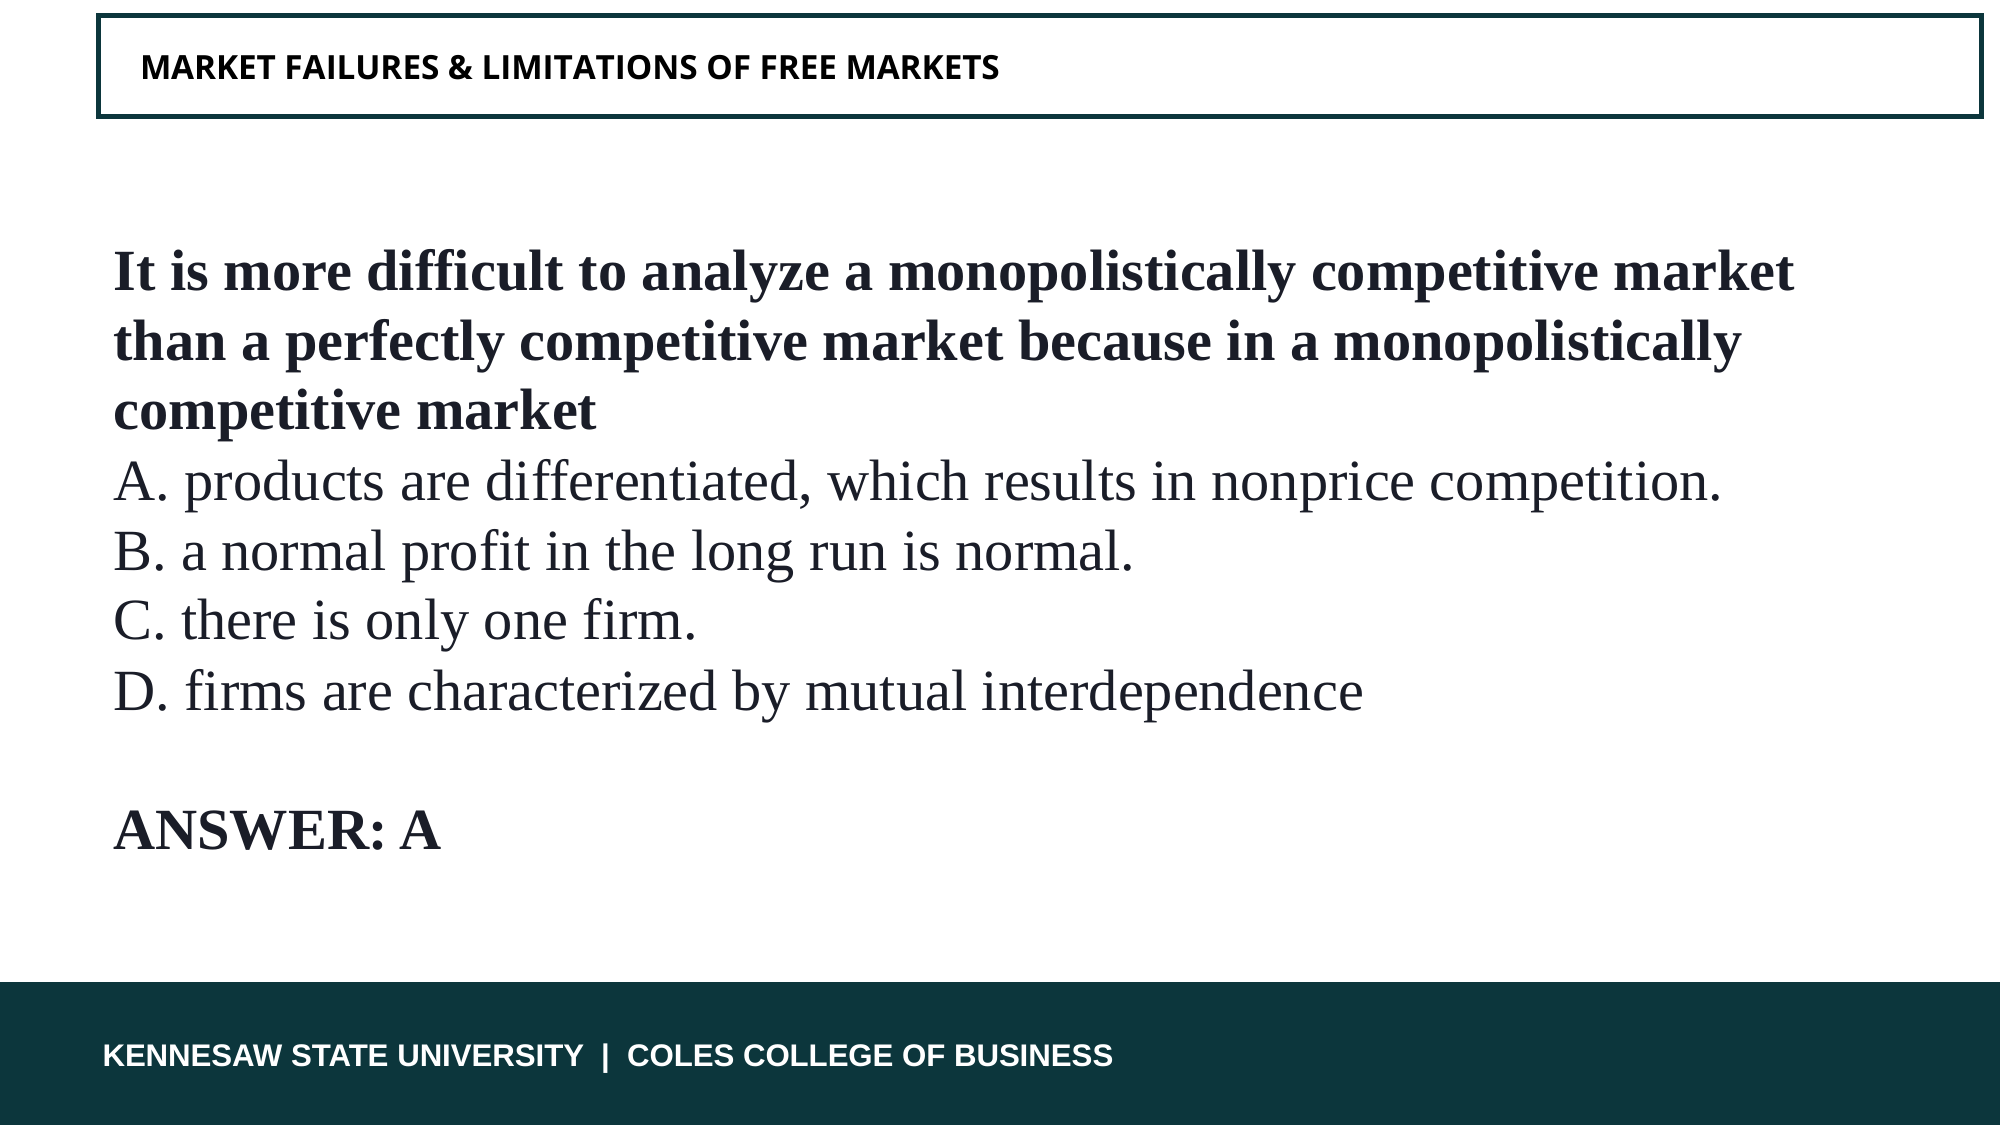

MARKET FAILURES & LIMITATIONS OF FREE MARKETS
It is more difficult to analyze a monopolistically competitive market than a perfectly competitive market because in a monopolistically competitive market
A. products are differentiated, which results in nonprice competition.
B. a normal profit in the long run is normal.
C. there is only one firm.
D. firms are characterized by mutual interdependence

ANSWER: A
          KENNESAW STATE UNIVERSITY  |  COLES COLLEGE OF BUSINESS